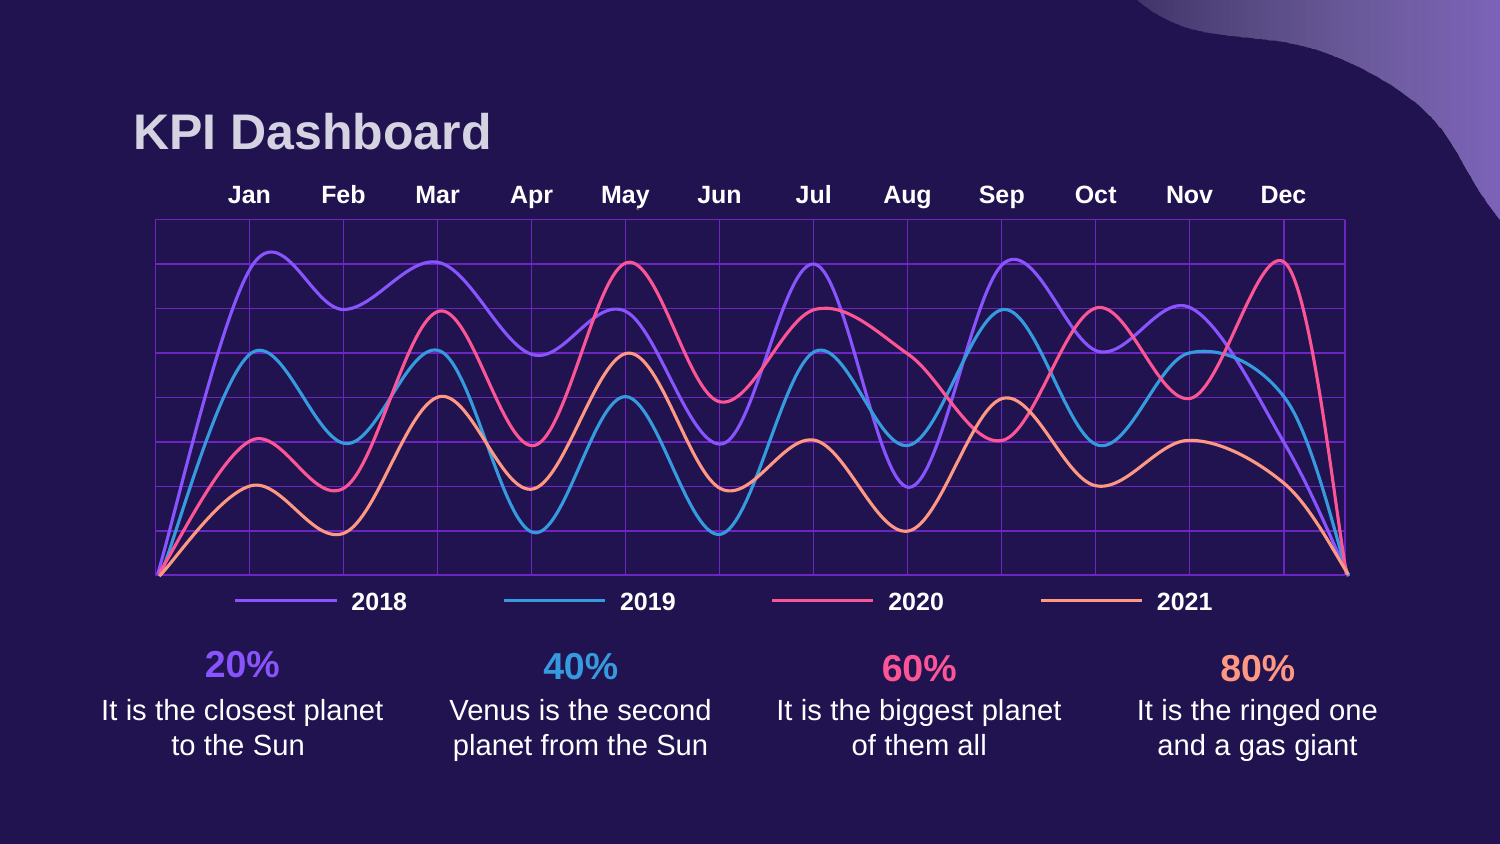

# KPI Dashboard
May
Jan
Feb
Mar
Apr
Jun
Jul
Aug
Sep
Oct
Nov
Dec

2018
2019
2021
2020
20%
40%
60%
80%
It is the closest planet to the Sun
Venus is the second planet from the Sun
It is the biggest planet of them all
It is the ringed one and a gas giant